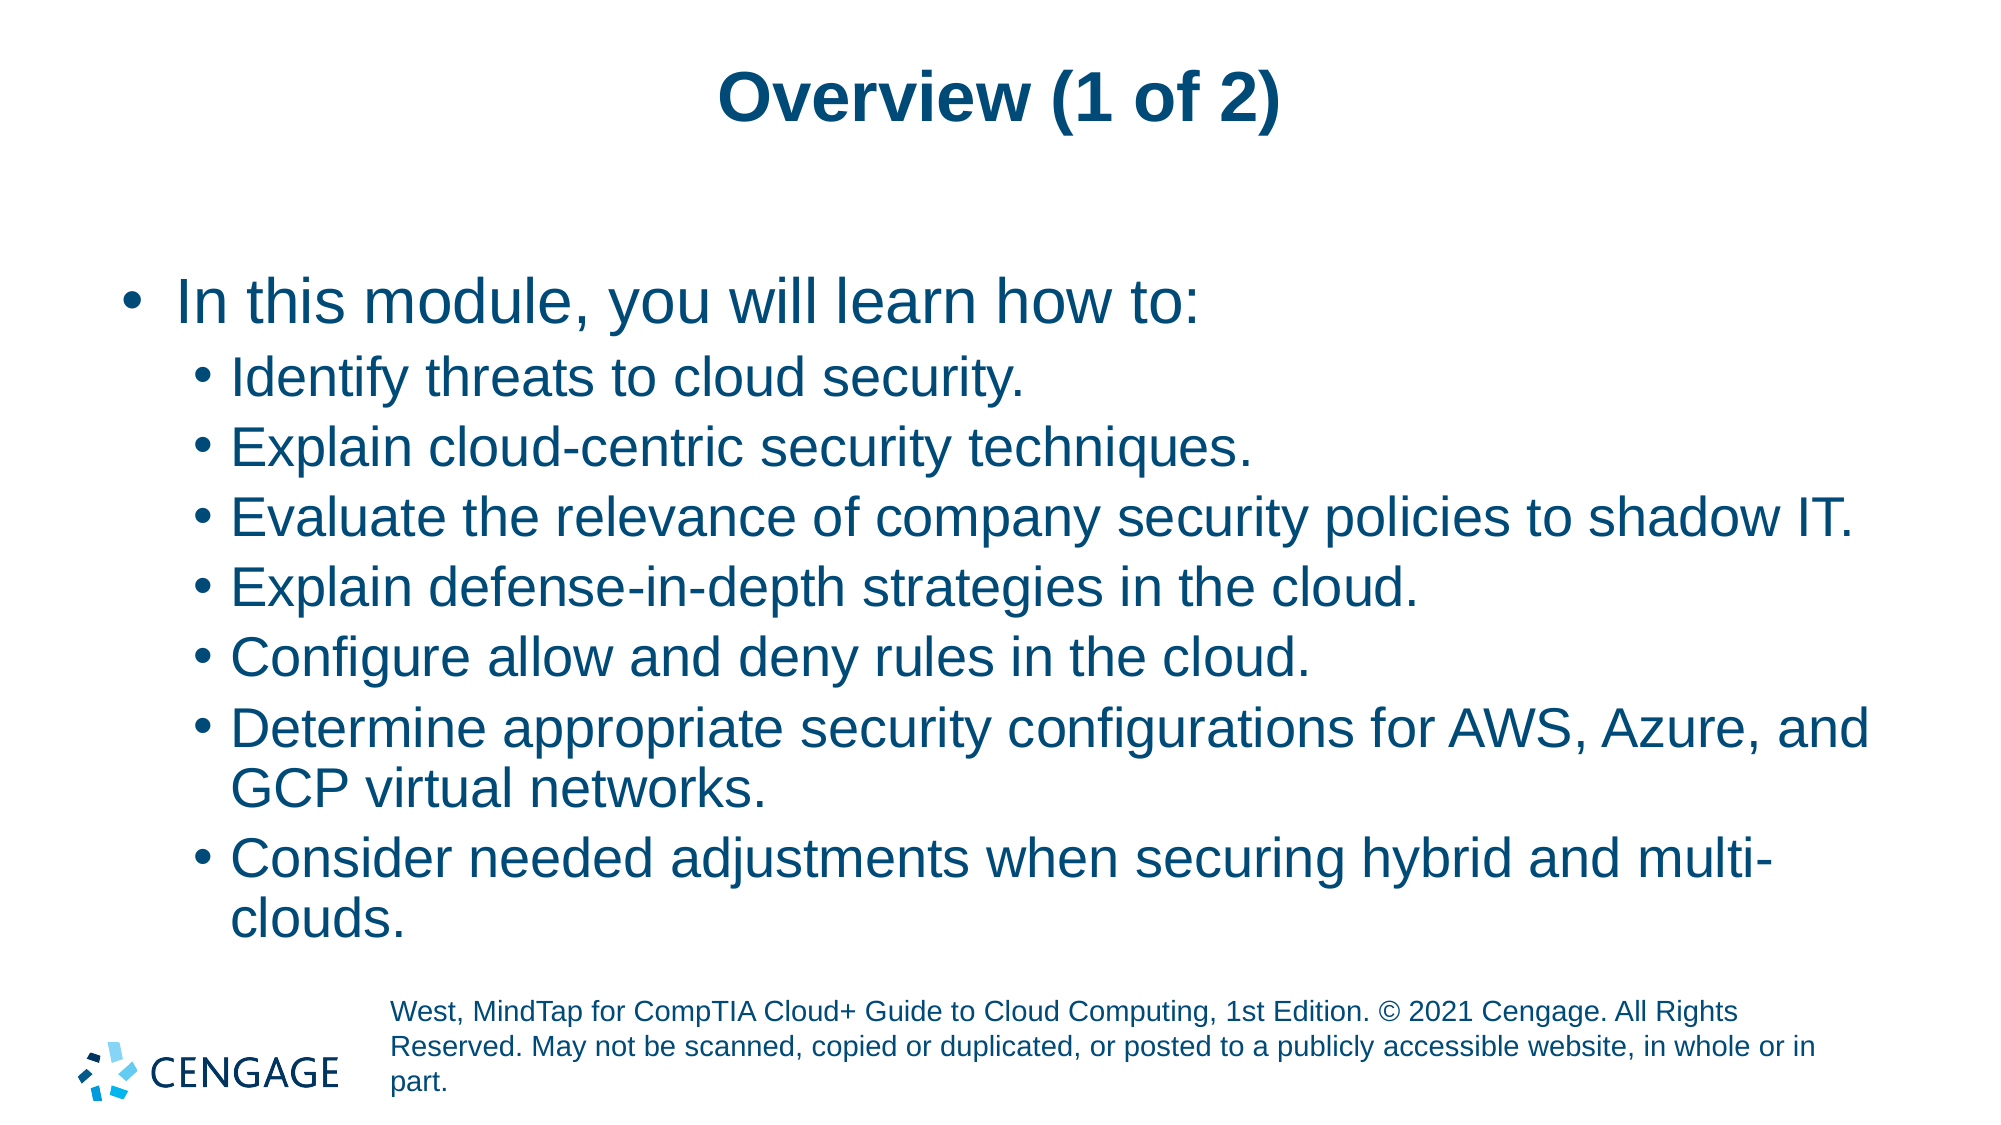

# Overview (1 of 2)
In this module, you will learn how to:
Identify threats to cloud security.
Explain cloud-centric security techniques.
Evaluate the relevance of company security policies to shadow IT.
Explain defense-in-depth strategies in the cloud.
Configure allow and deny rules in the cloud.
Determine appropriate security configurations for AWS, Azure, and GCP virtual networks.
Consider needed adjustments when securing hybrid and multi-clouds.